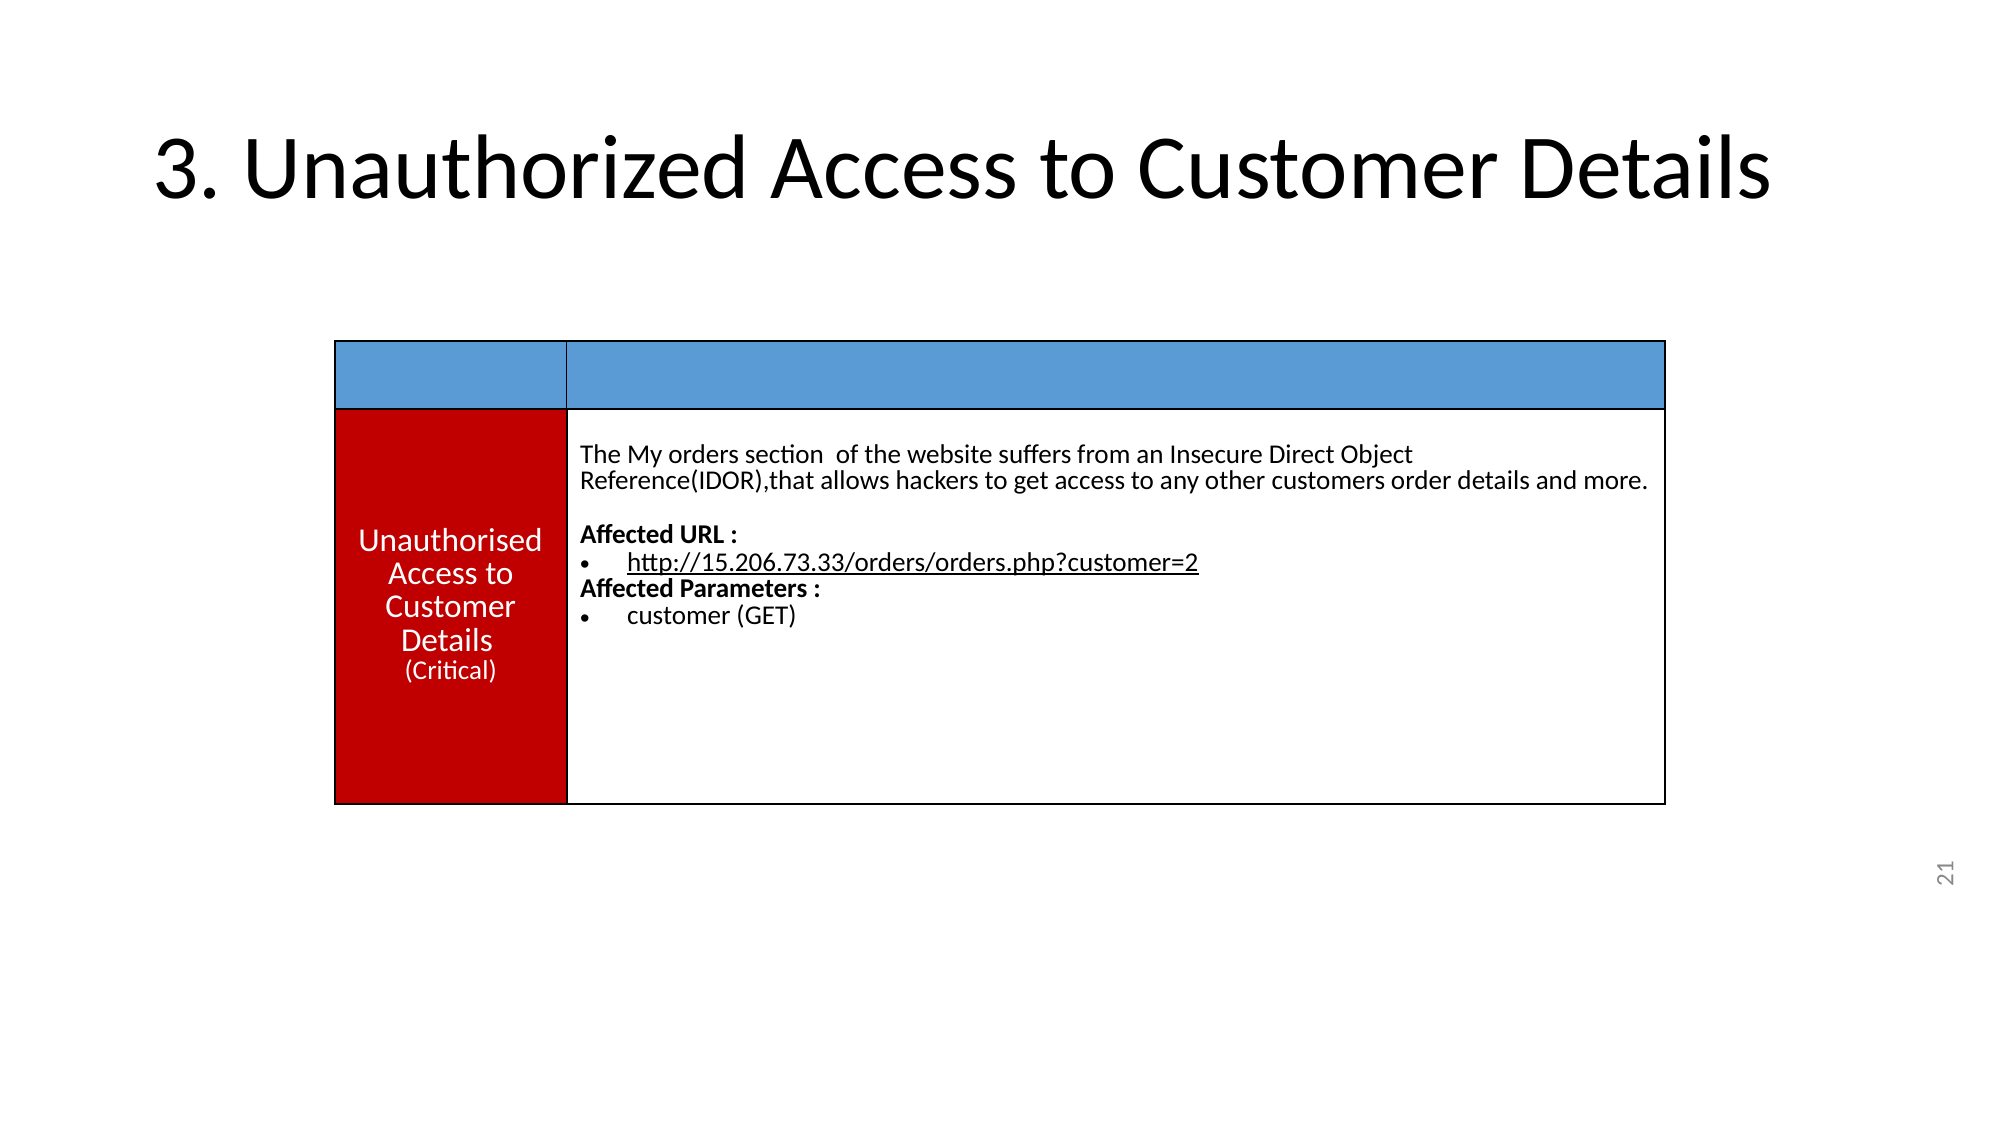

# 3. Unauthorized Access to Customer Details
|  |  |
| --- | --- |
| Unauthorised Access to Customer Details (Critical) | The My orders section of the website suffers from an Insecure Direct Object Reference(IDOR),that allows hackers to get access to any other customers order details and more. Affected URL : http://15.206.73.33/orders/orders.php?customer=2 Affected Parameters : customer (GET) |
21